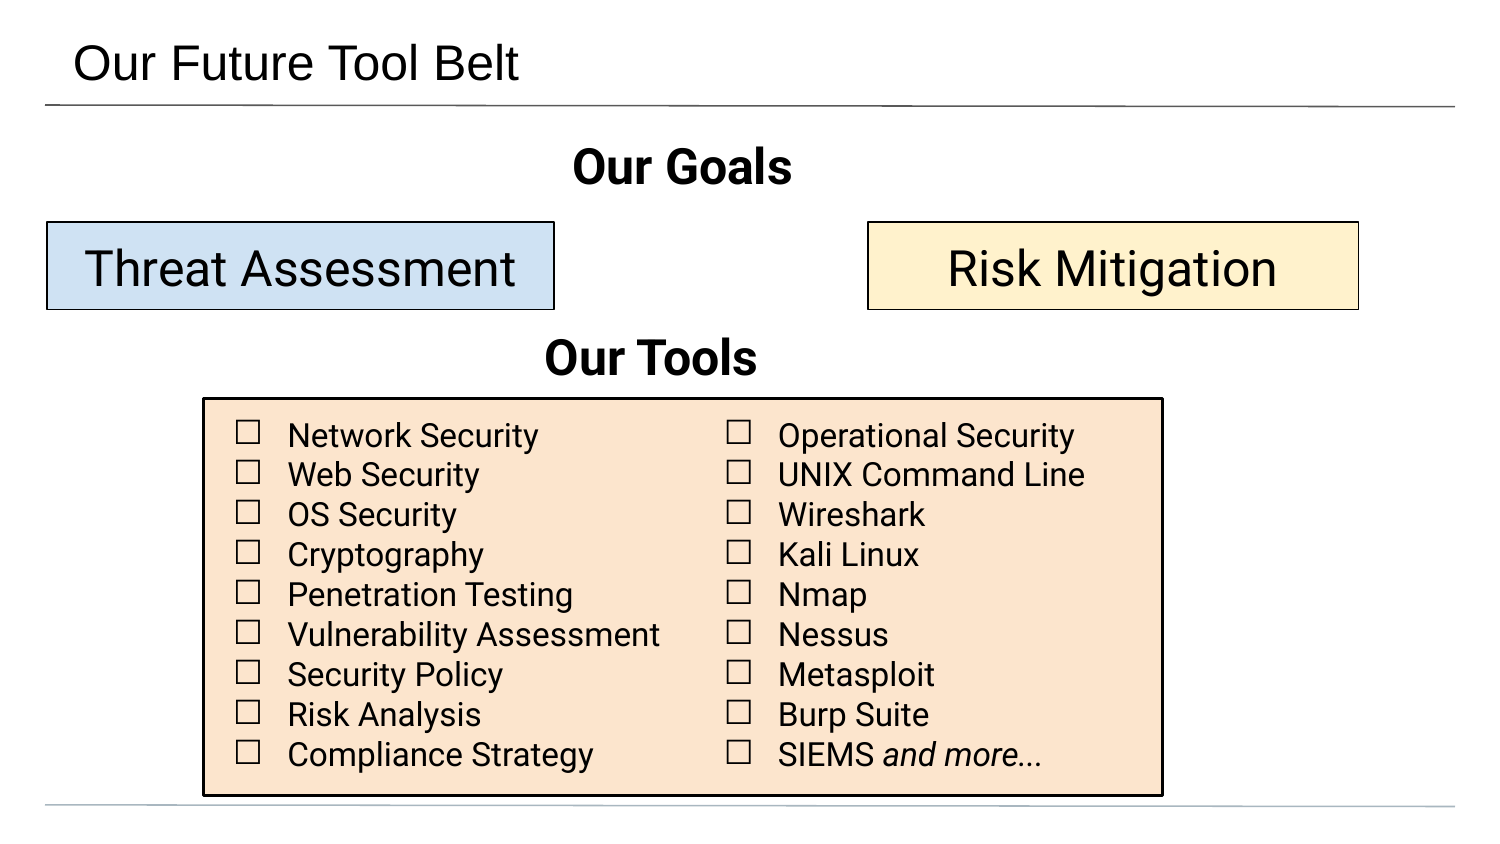

# Our Future Tool Belt
Our Goals
Threat Assessment
Risk Mitigation
Our Tools
Network Security
Web Security
OS Security
Cryptography
Penetration Testing
Vulnerability Assessment
Security Policy
Risk Analysis
Compliance Strategy

Operational Security
UNIX Command Line
Wireshark
Kali Linux
Nmap
Nessus
Metasploit
Burp Suite
SIEMS and more...